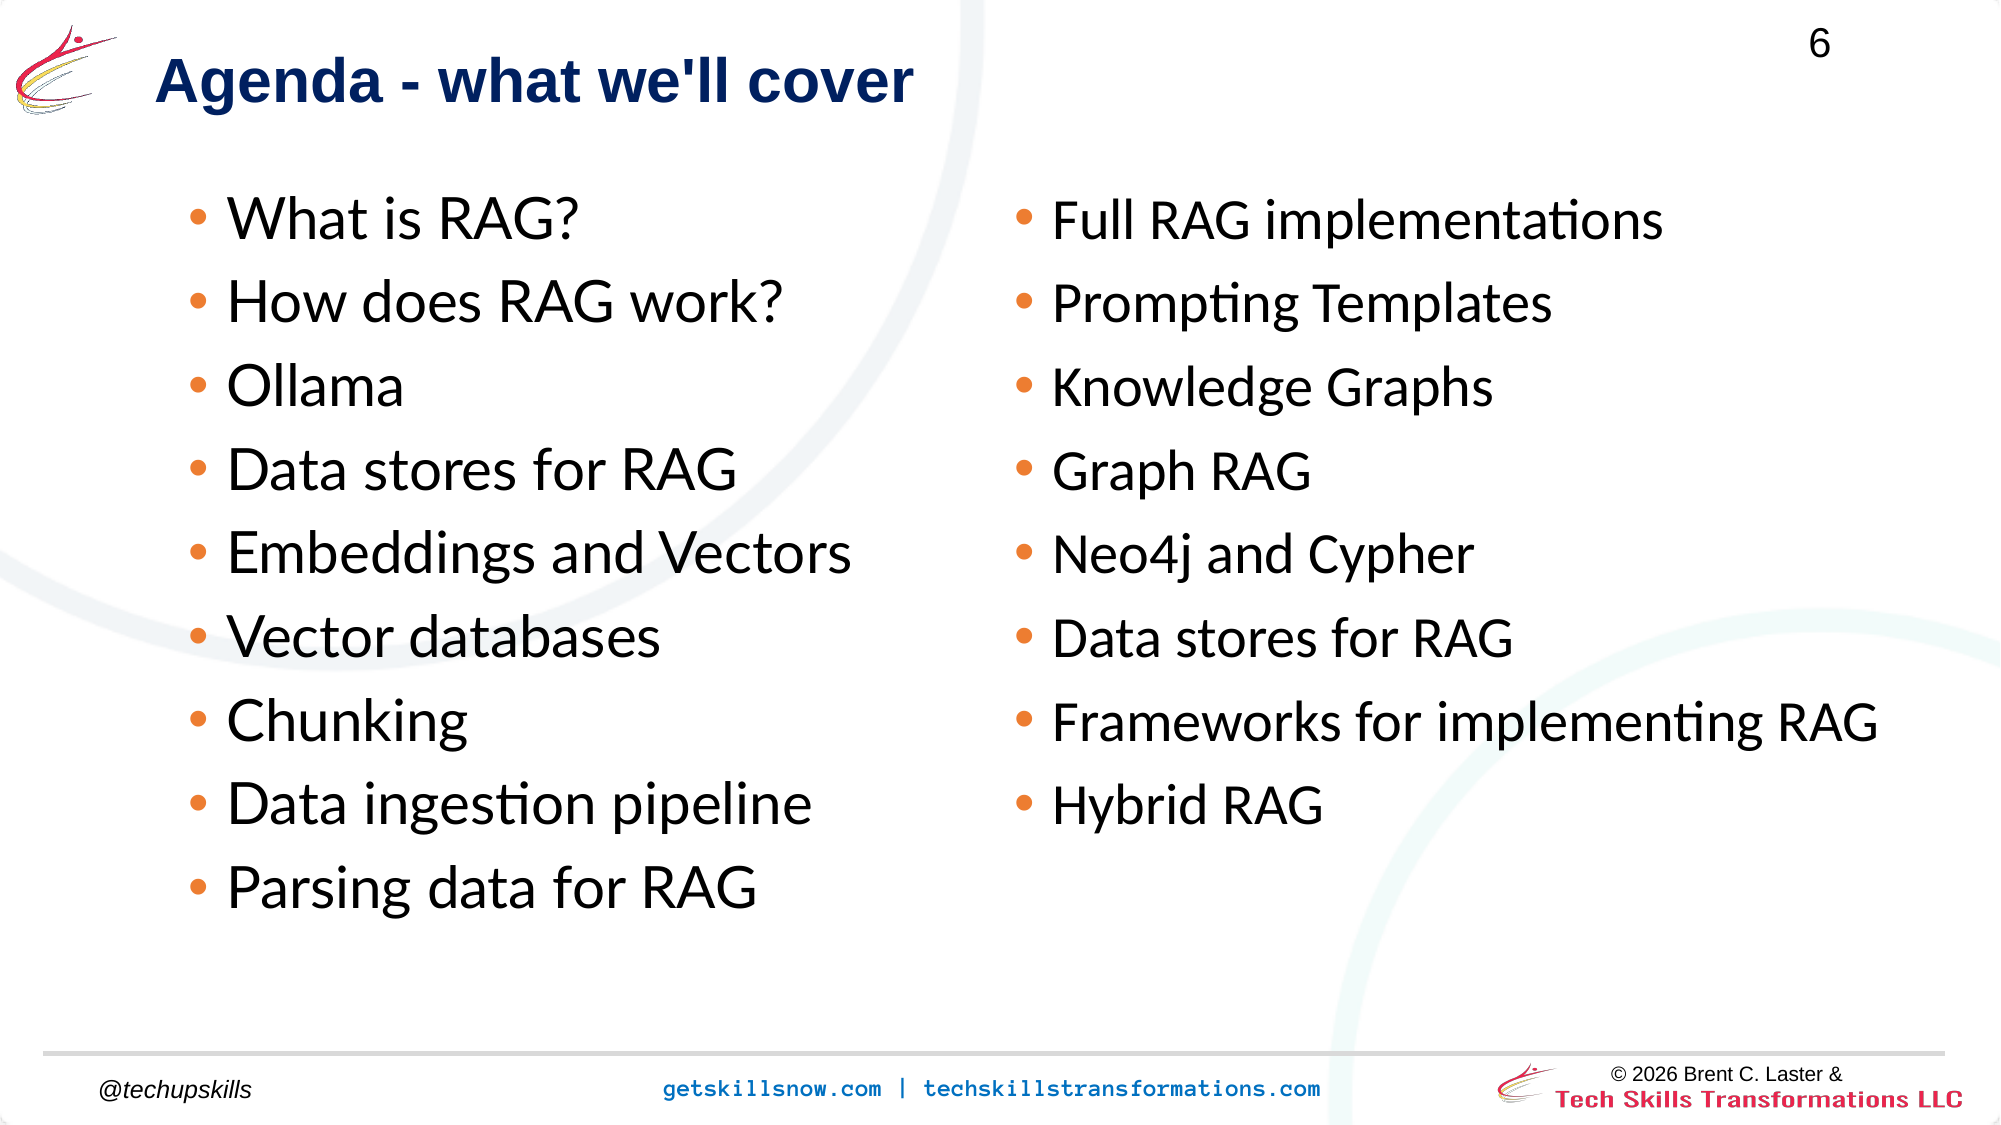

# Agenda - what we'll cover
What is RAG?
How does RAG work?
Ollama
Data stores for RAG
Embeddings and Vectors
Vector databases
Chunking
Data ingestion pipeline
Parsing data for RAG
Full RAG implementations
Prompting Templates
Knowledge Graphs
Graph RAG
Neo4j and Cypher
Data stores for RAG
Frameworks for implementing RAG
Hybrid RAG